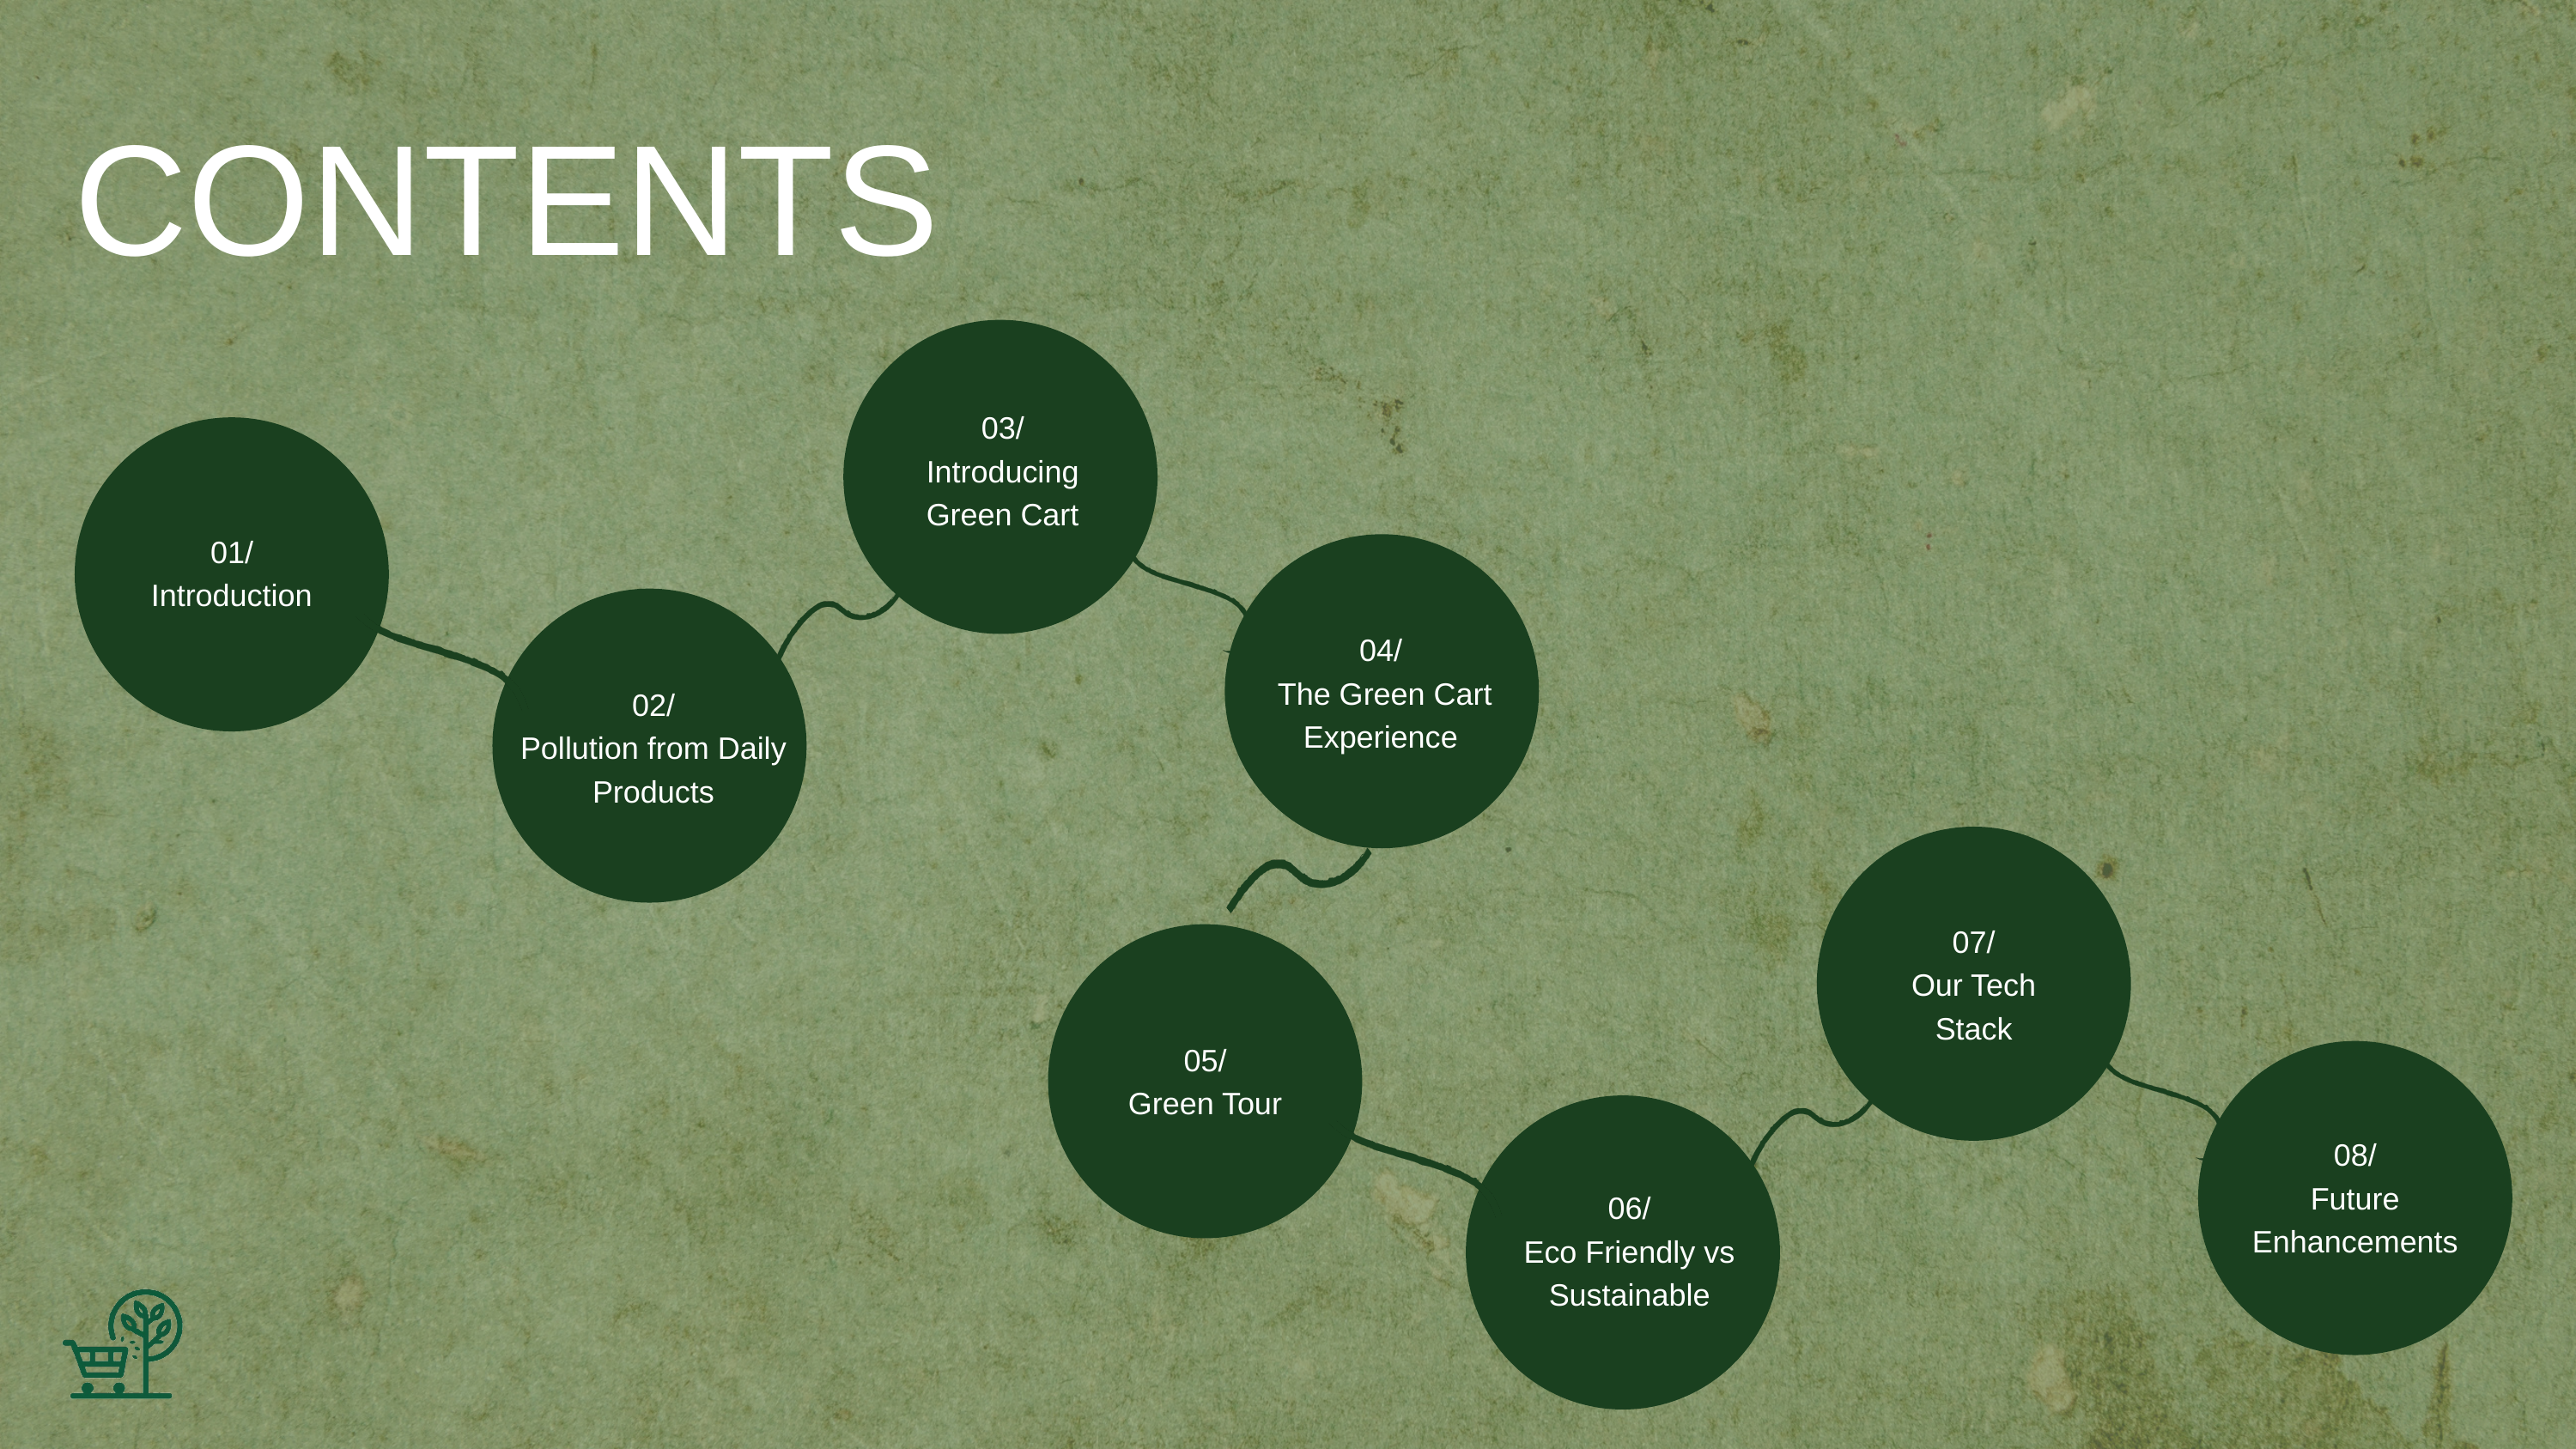

CONTENTS

03/
Introducing Green Cart

01/
Introduction

04/
 The Green Cart Experience
02/
Pollution from Daily Products

07/
Our Tech Stack

05/
Green Tour

08/
Future Enhancements
06/
Eco Friendly vs Sustainable